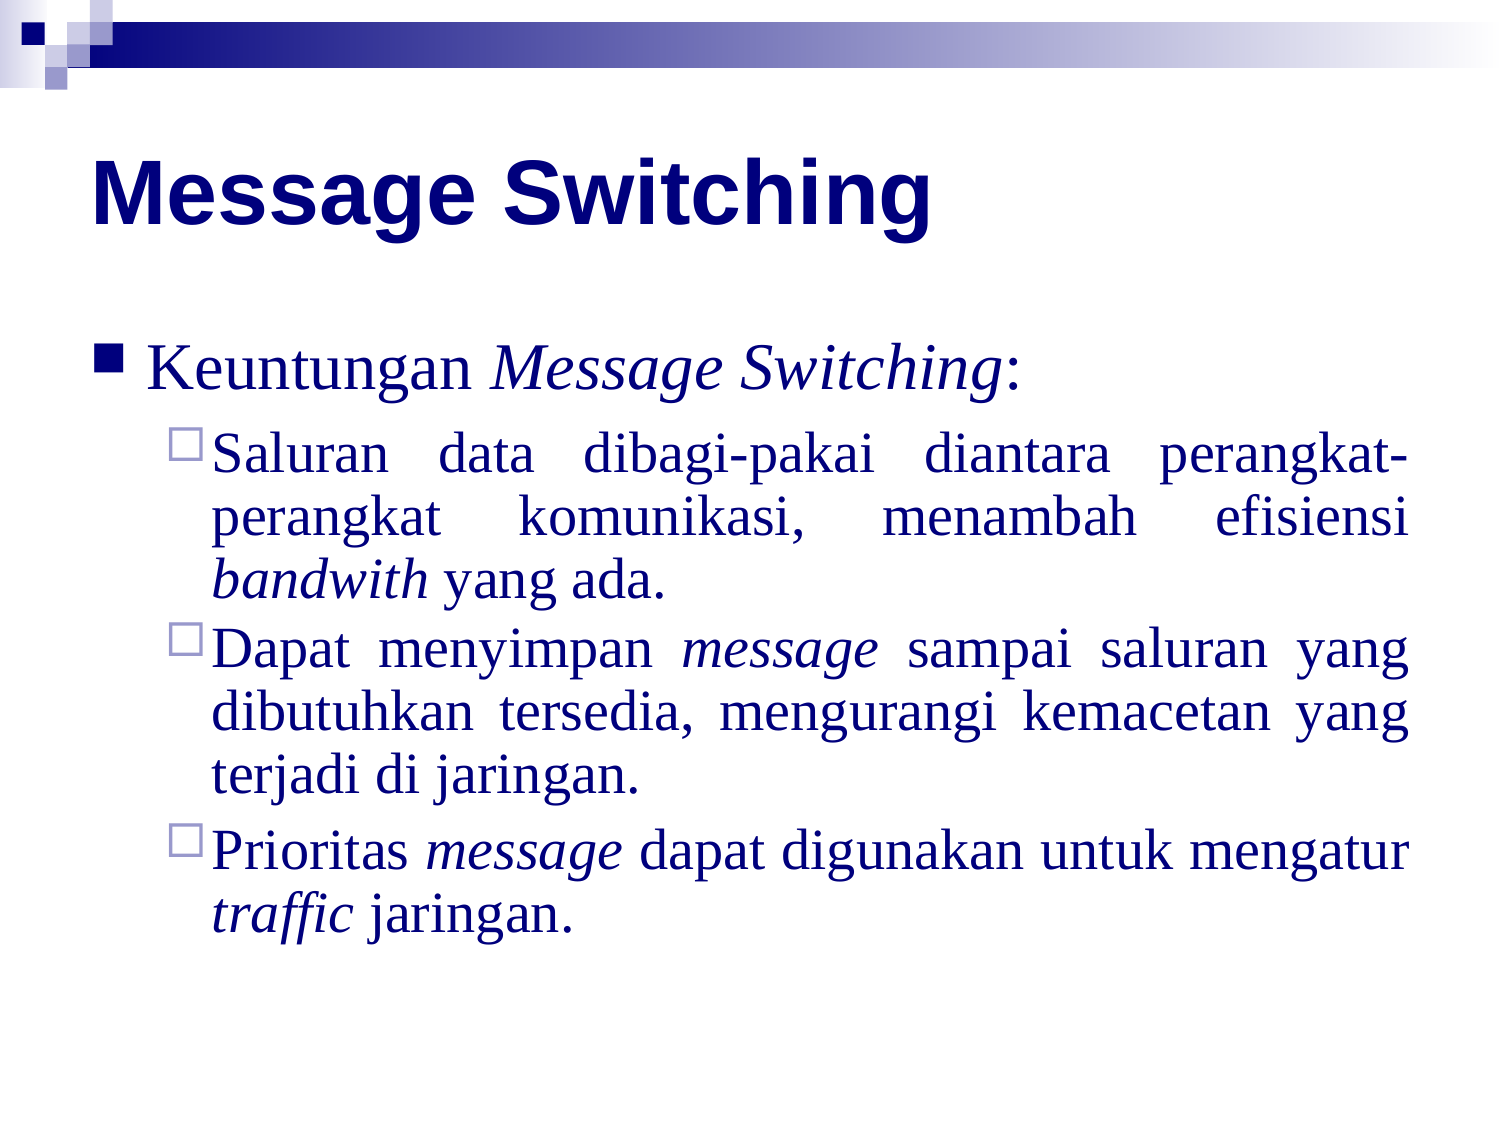

# Message Switching
Keuntungan Message Switching:
Saluran data dibagi-pakai diantara perangkat-perangkat komunikasi, menambah efisiensi bandwith yang ada.
Dapat menyimpan message sampai saluran yang dibutuhkan tersedia, mengurangi kemacetan yang terjadi di jaringan.
Prioritas message dapat digunakan untuk mengatur traffic jaringan.